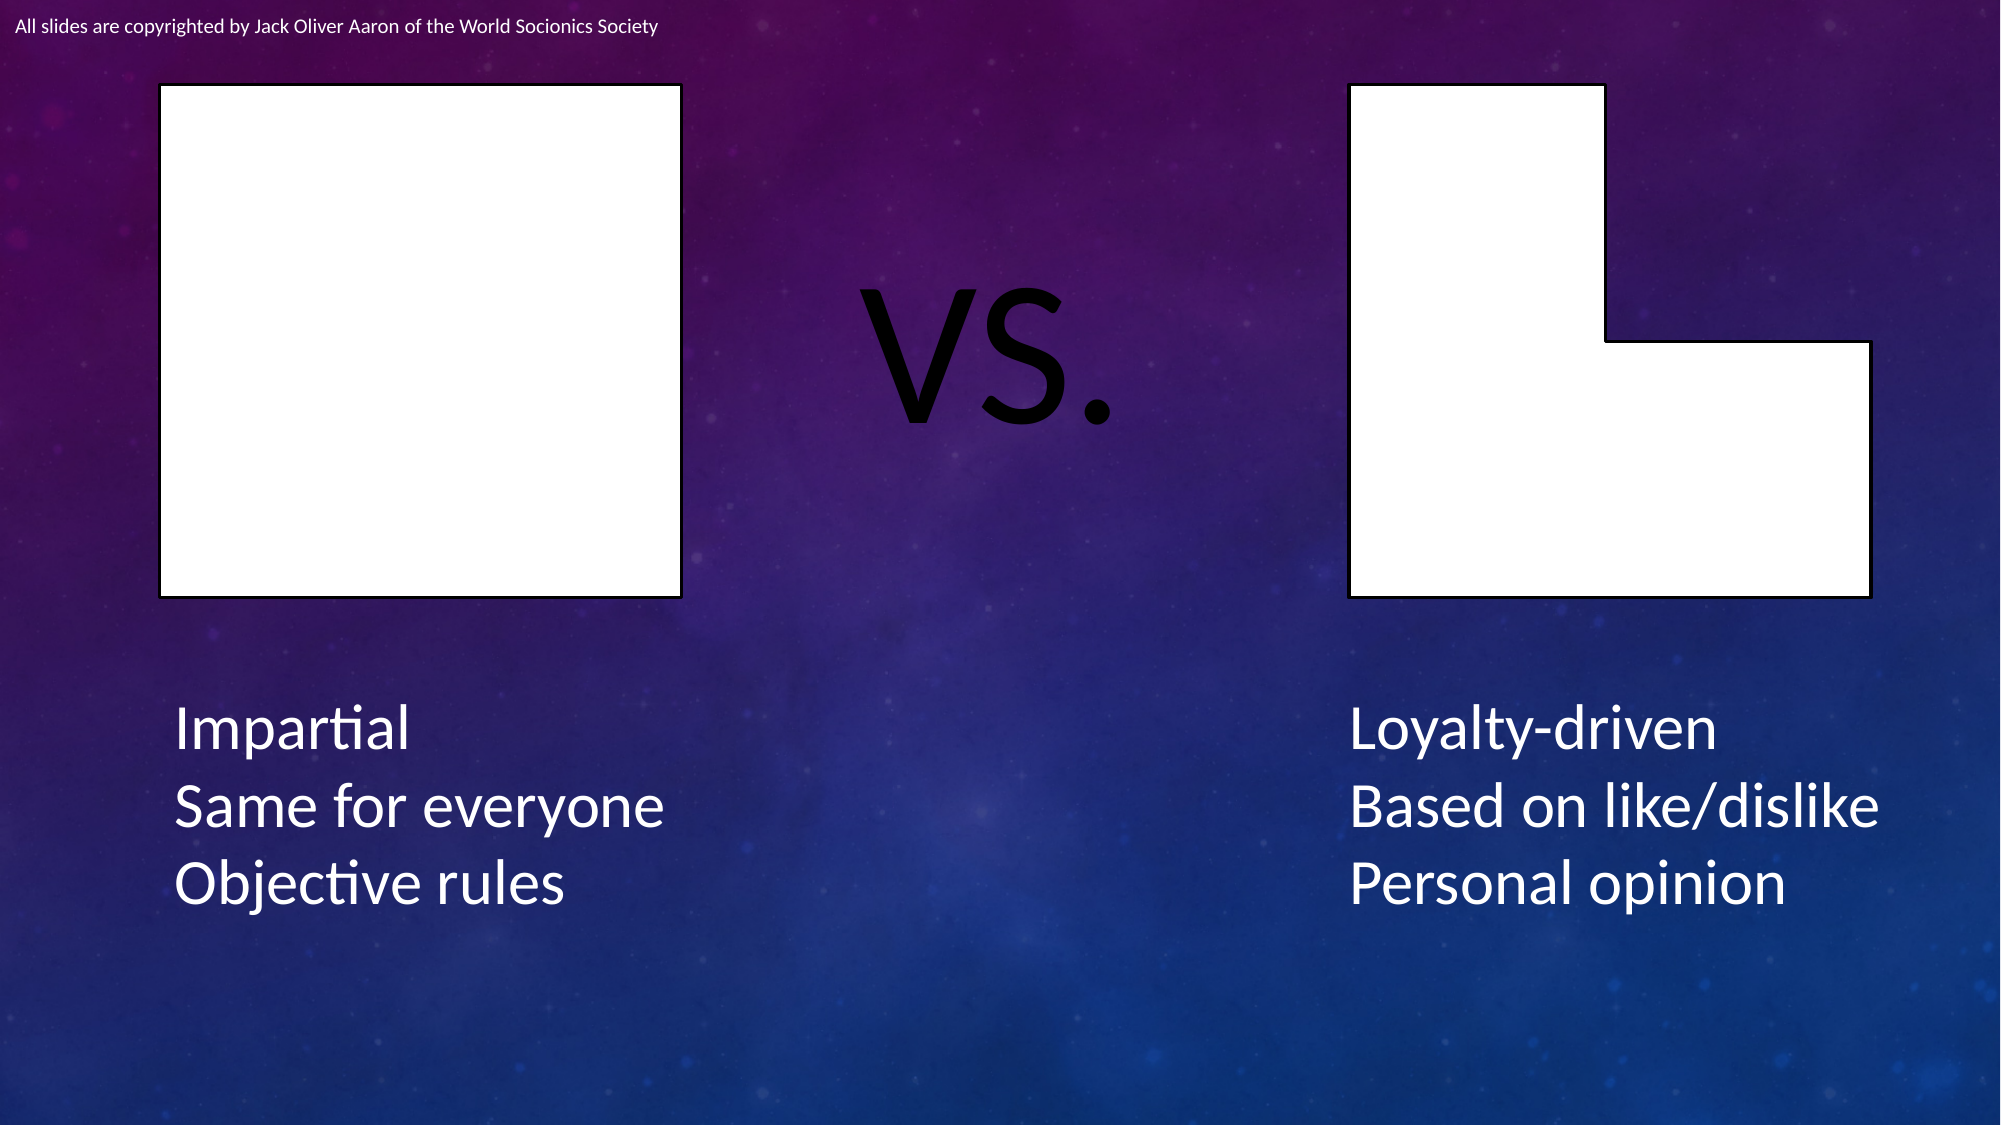

All slides are copyrighted by Jack Oliver Aaron of the World Socionics Society

VS.
Impartial
Same for everyone
Objective rules
Loyalty-driven
Based on like/dislike
Personal opinion